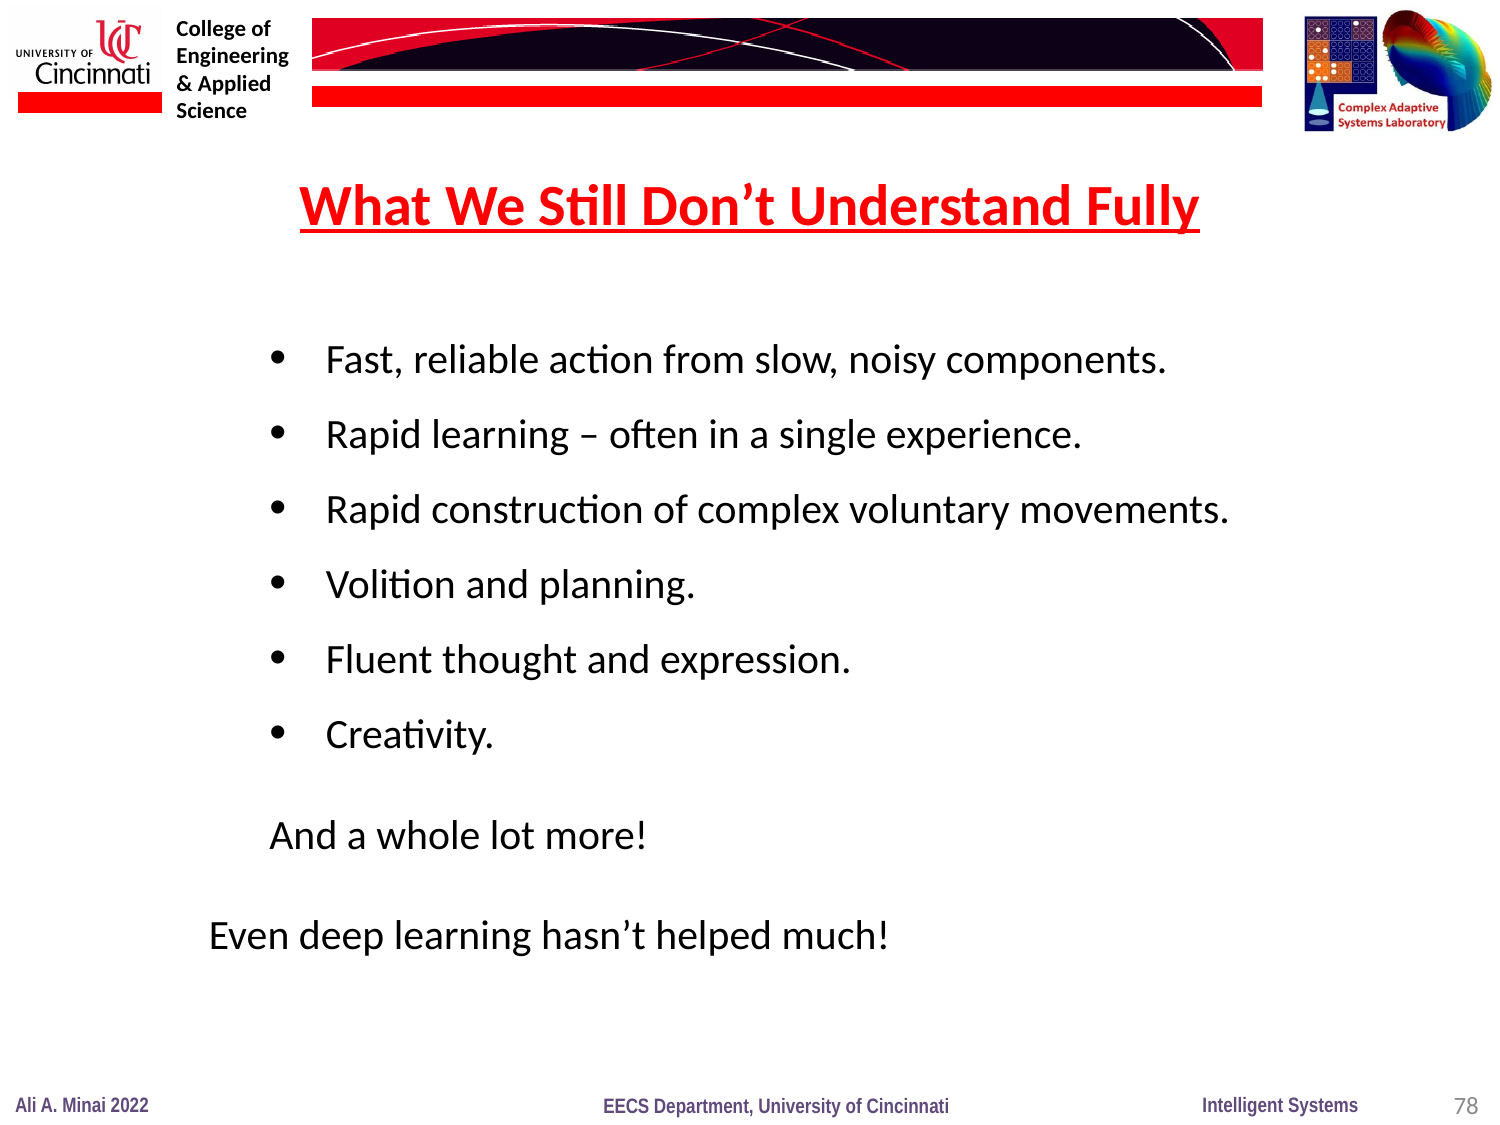

What We Still Don’t Understand Fully
Fast, reliable action from slow, noisy components.
Rapid learning – often in a single experience.
Rapid construction of complex voluntary movements.
Volition and planning.
Fluent thought and expression.
Creativity.

And a whole lot more!
Even deep learning hasn’t helped much!